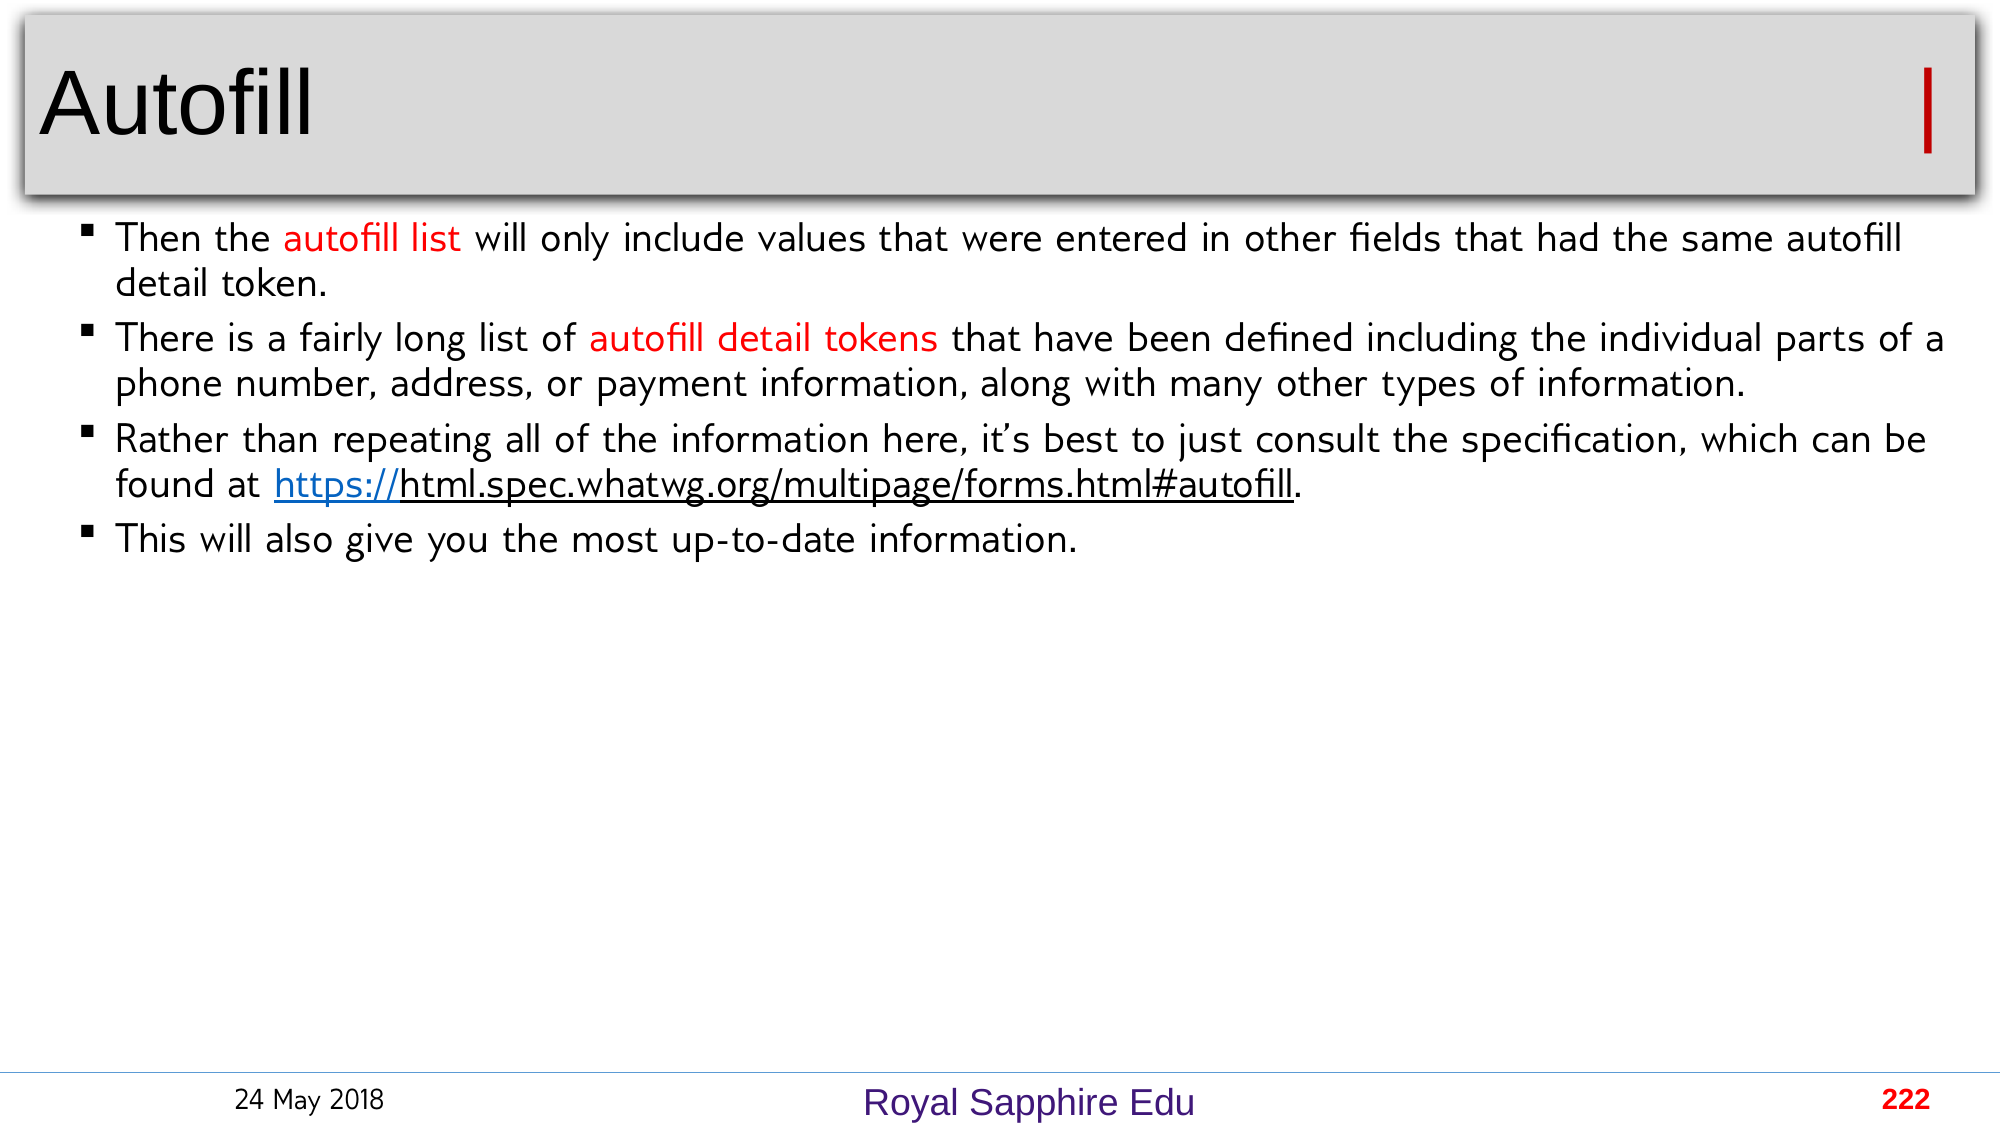

# Autofill											   |
Then the autofill list will only include values that were entered in other fields that had the same autofill detail token.
There is a fairly long list of autofill detail tokens that have been defined including the individual parts of a phone number, address, or payment information, along with many other types of information.
Rather than repeating all of the information here, it’s best to just consult the specification, which can be found at https://html.spec.whatwg.org/multipage/forms.html#autofill.
This will also give you the most up-to-date information.
24 May 2018
222